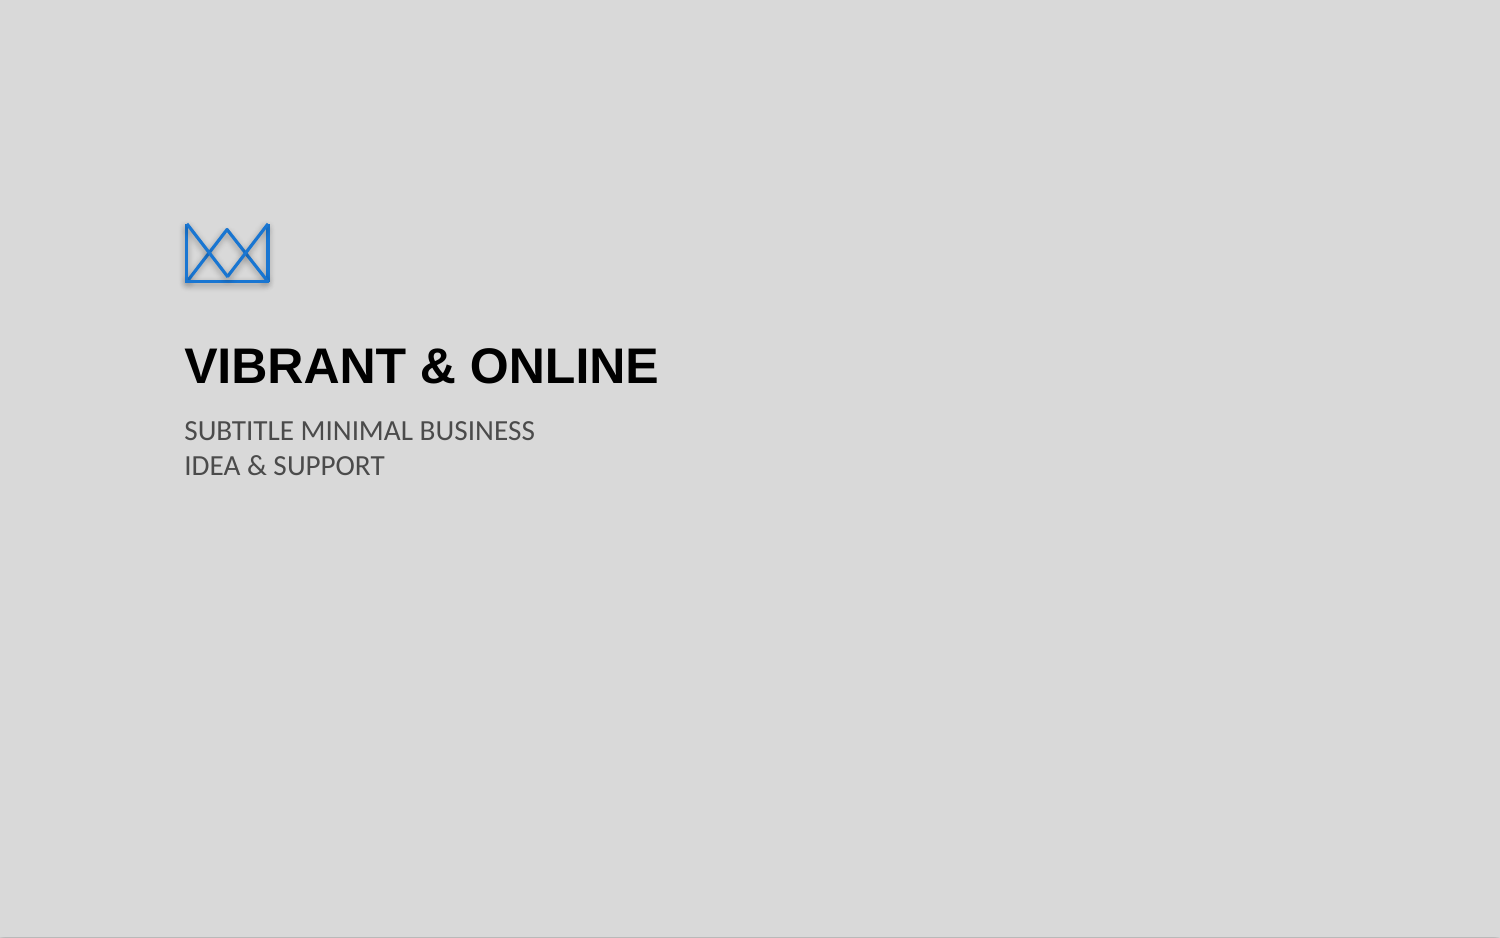

VIBRANT & ONLINE
SUBTITLE MINIMAL BUSINESS
IDEA & SUPPORT